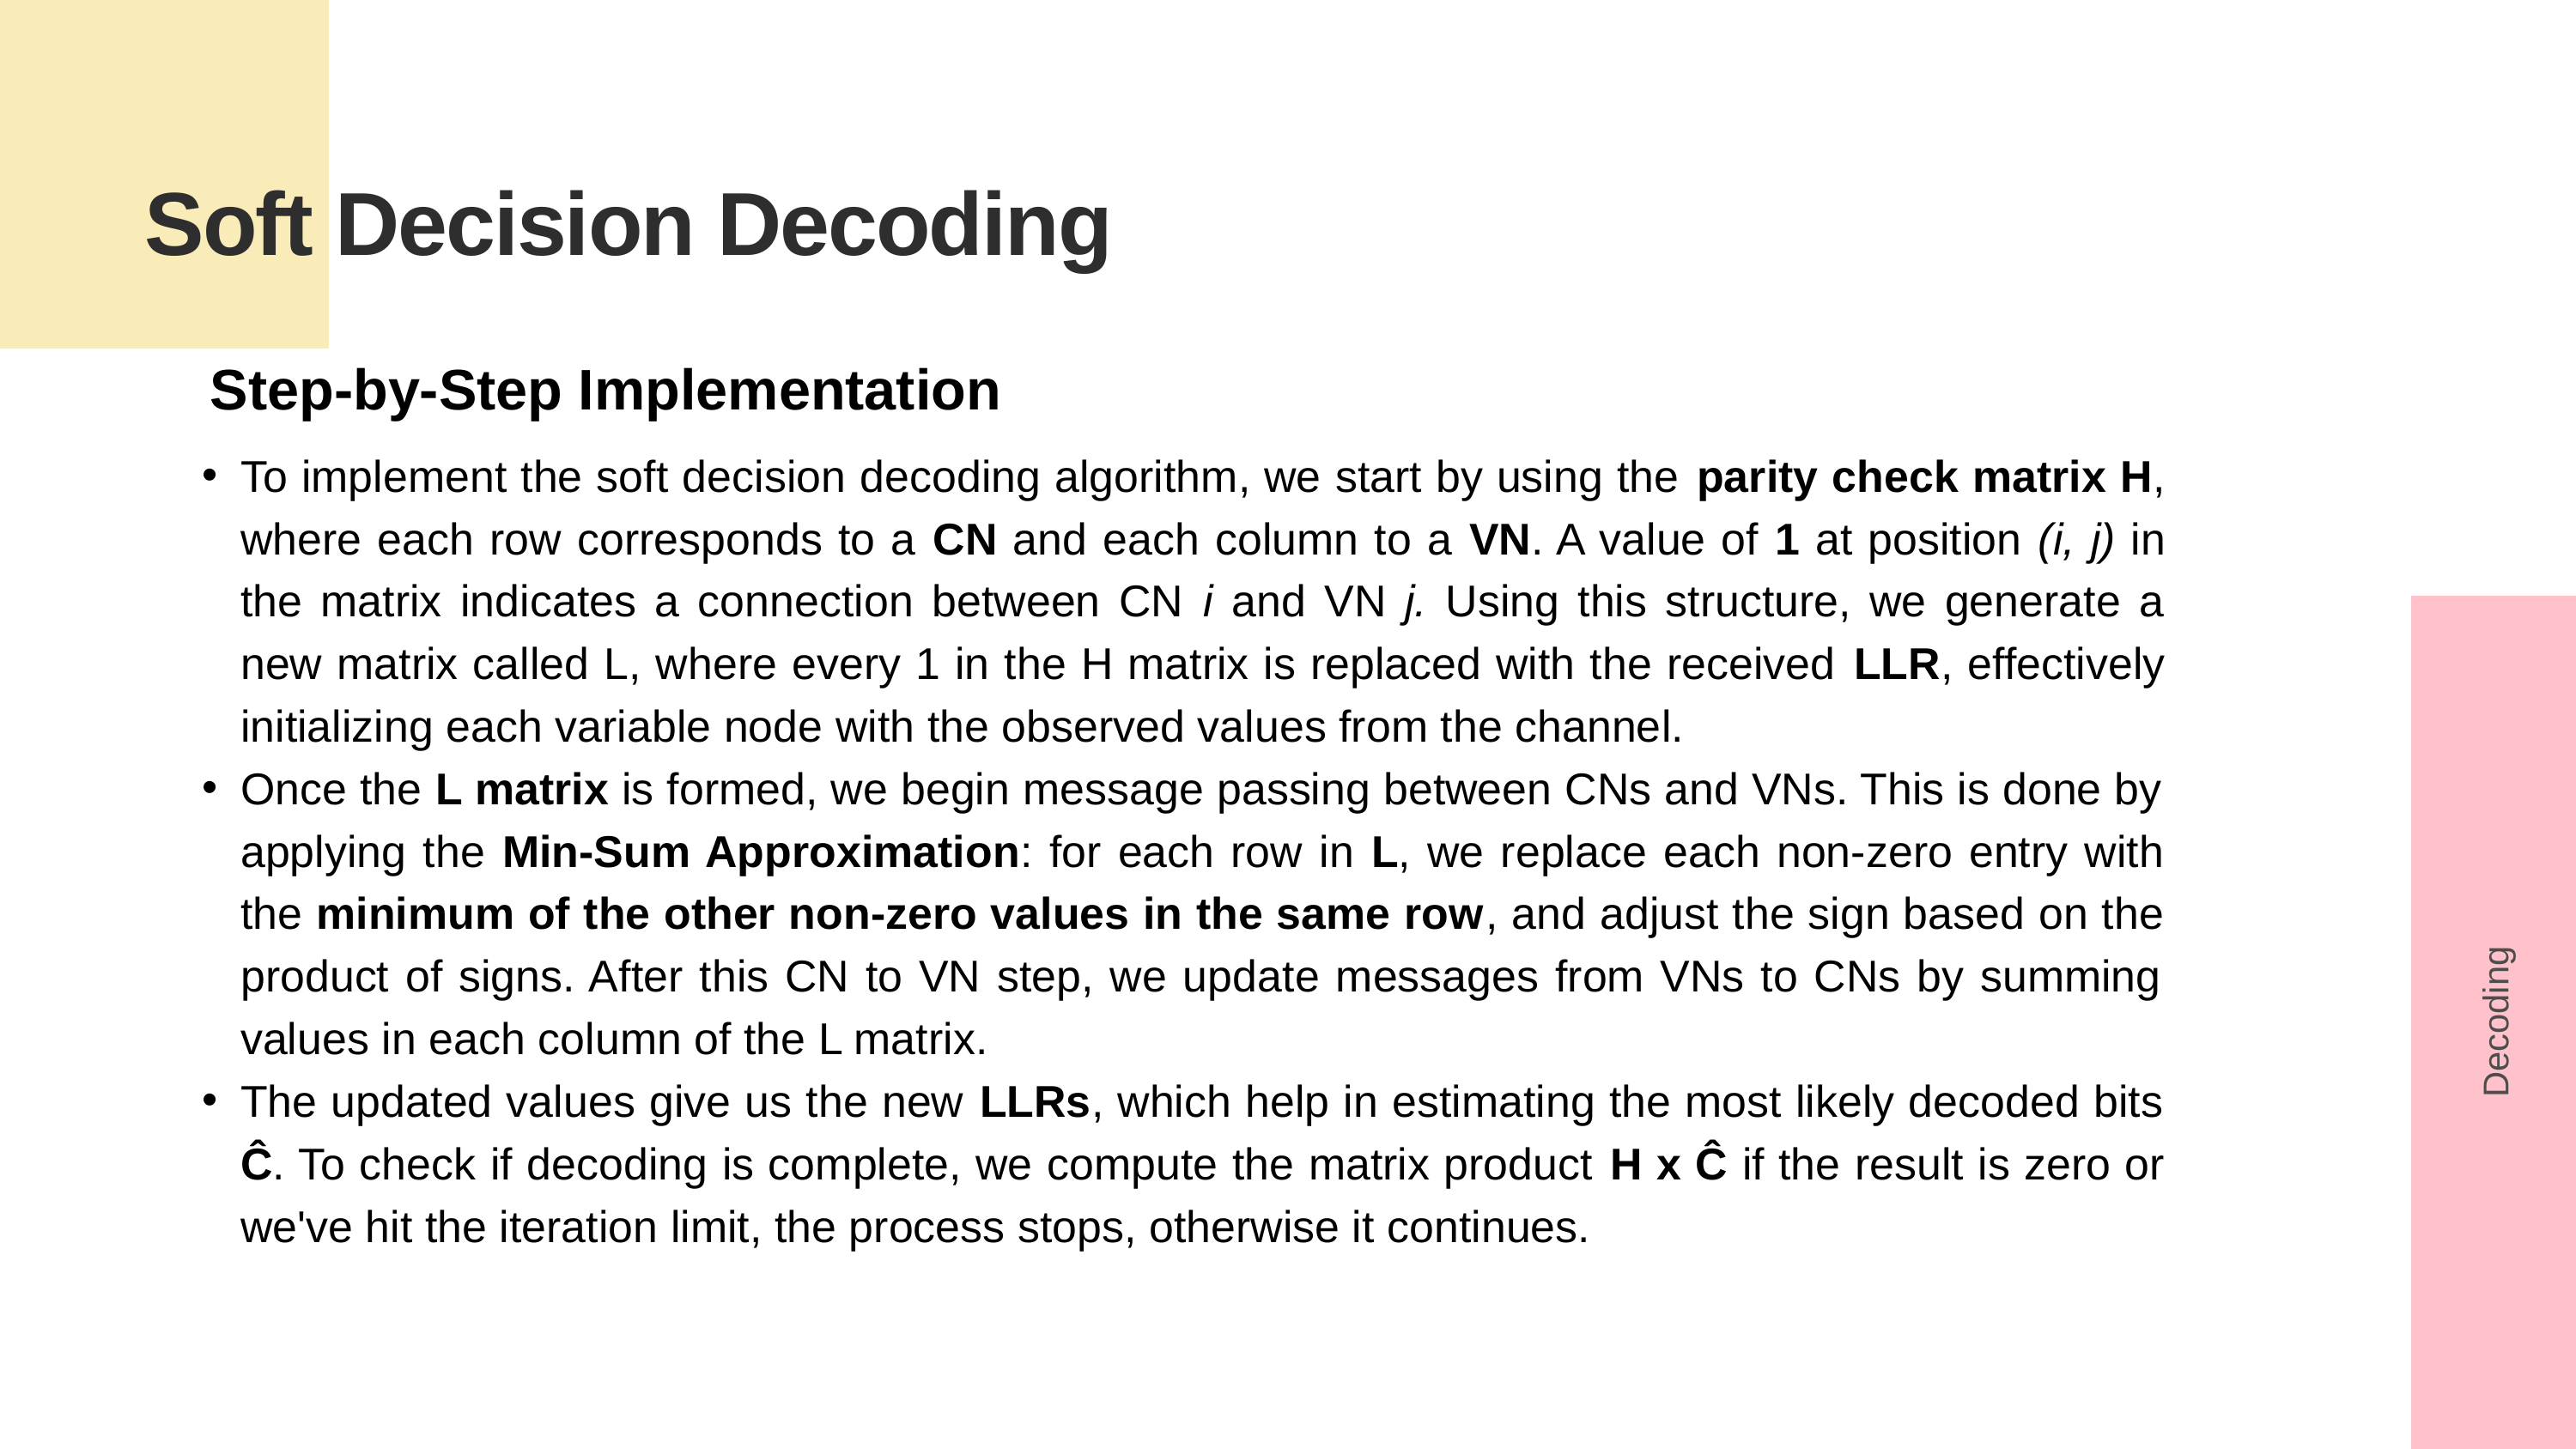

Soft Decision Decoding
      Step-by-Step Implementation

To implement the soft decision decoding algorithm, we start by using the parity check matrix H, where each row corresponds to a CN and each column to a VN. A value of 1 at position (i, j) in the matrix indicates a connection between CN i and VN j. Using this structure, we generate a new matrix called L, where every 1 in the H matrix is replaced with the received LLR, effectively initializing each variable node with the observed values from the channel.
Once the L matrix is formed, we begin message passing between CNs and VNs. This is done by applying the Min-Sum Approximation: for each row in L, we replace each non-zero entry with the minimum of the other non-zero values in the same row, and adjust the sign based on the product of signs. After this CN to VN step, we update messages from VNs to CNs by summing values in each column of the L matrix.
The updated values give us the new LLRs, which help in estimating the most likely decoded bits Ĉ. To check if decoding is complete, we compute the matrix product H x Ĉ if the result is zero or we've hit the iteration limit, the process stops, otherwise it continues.

Decoding